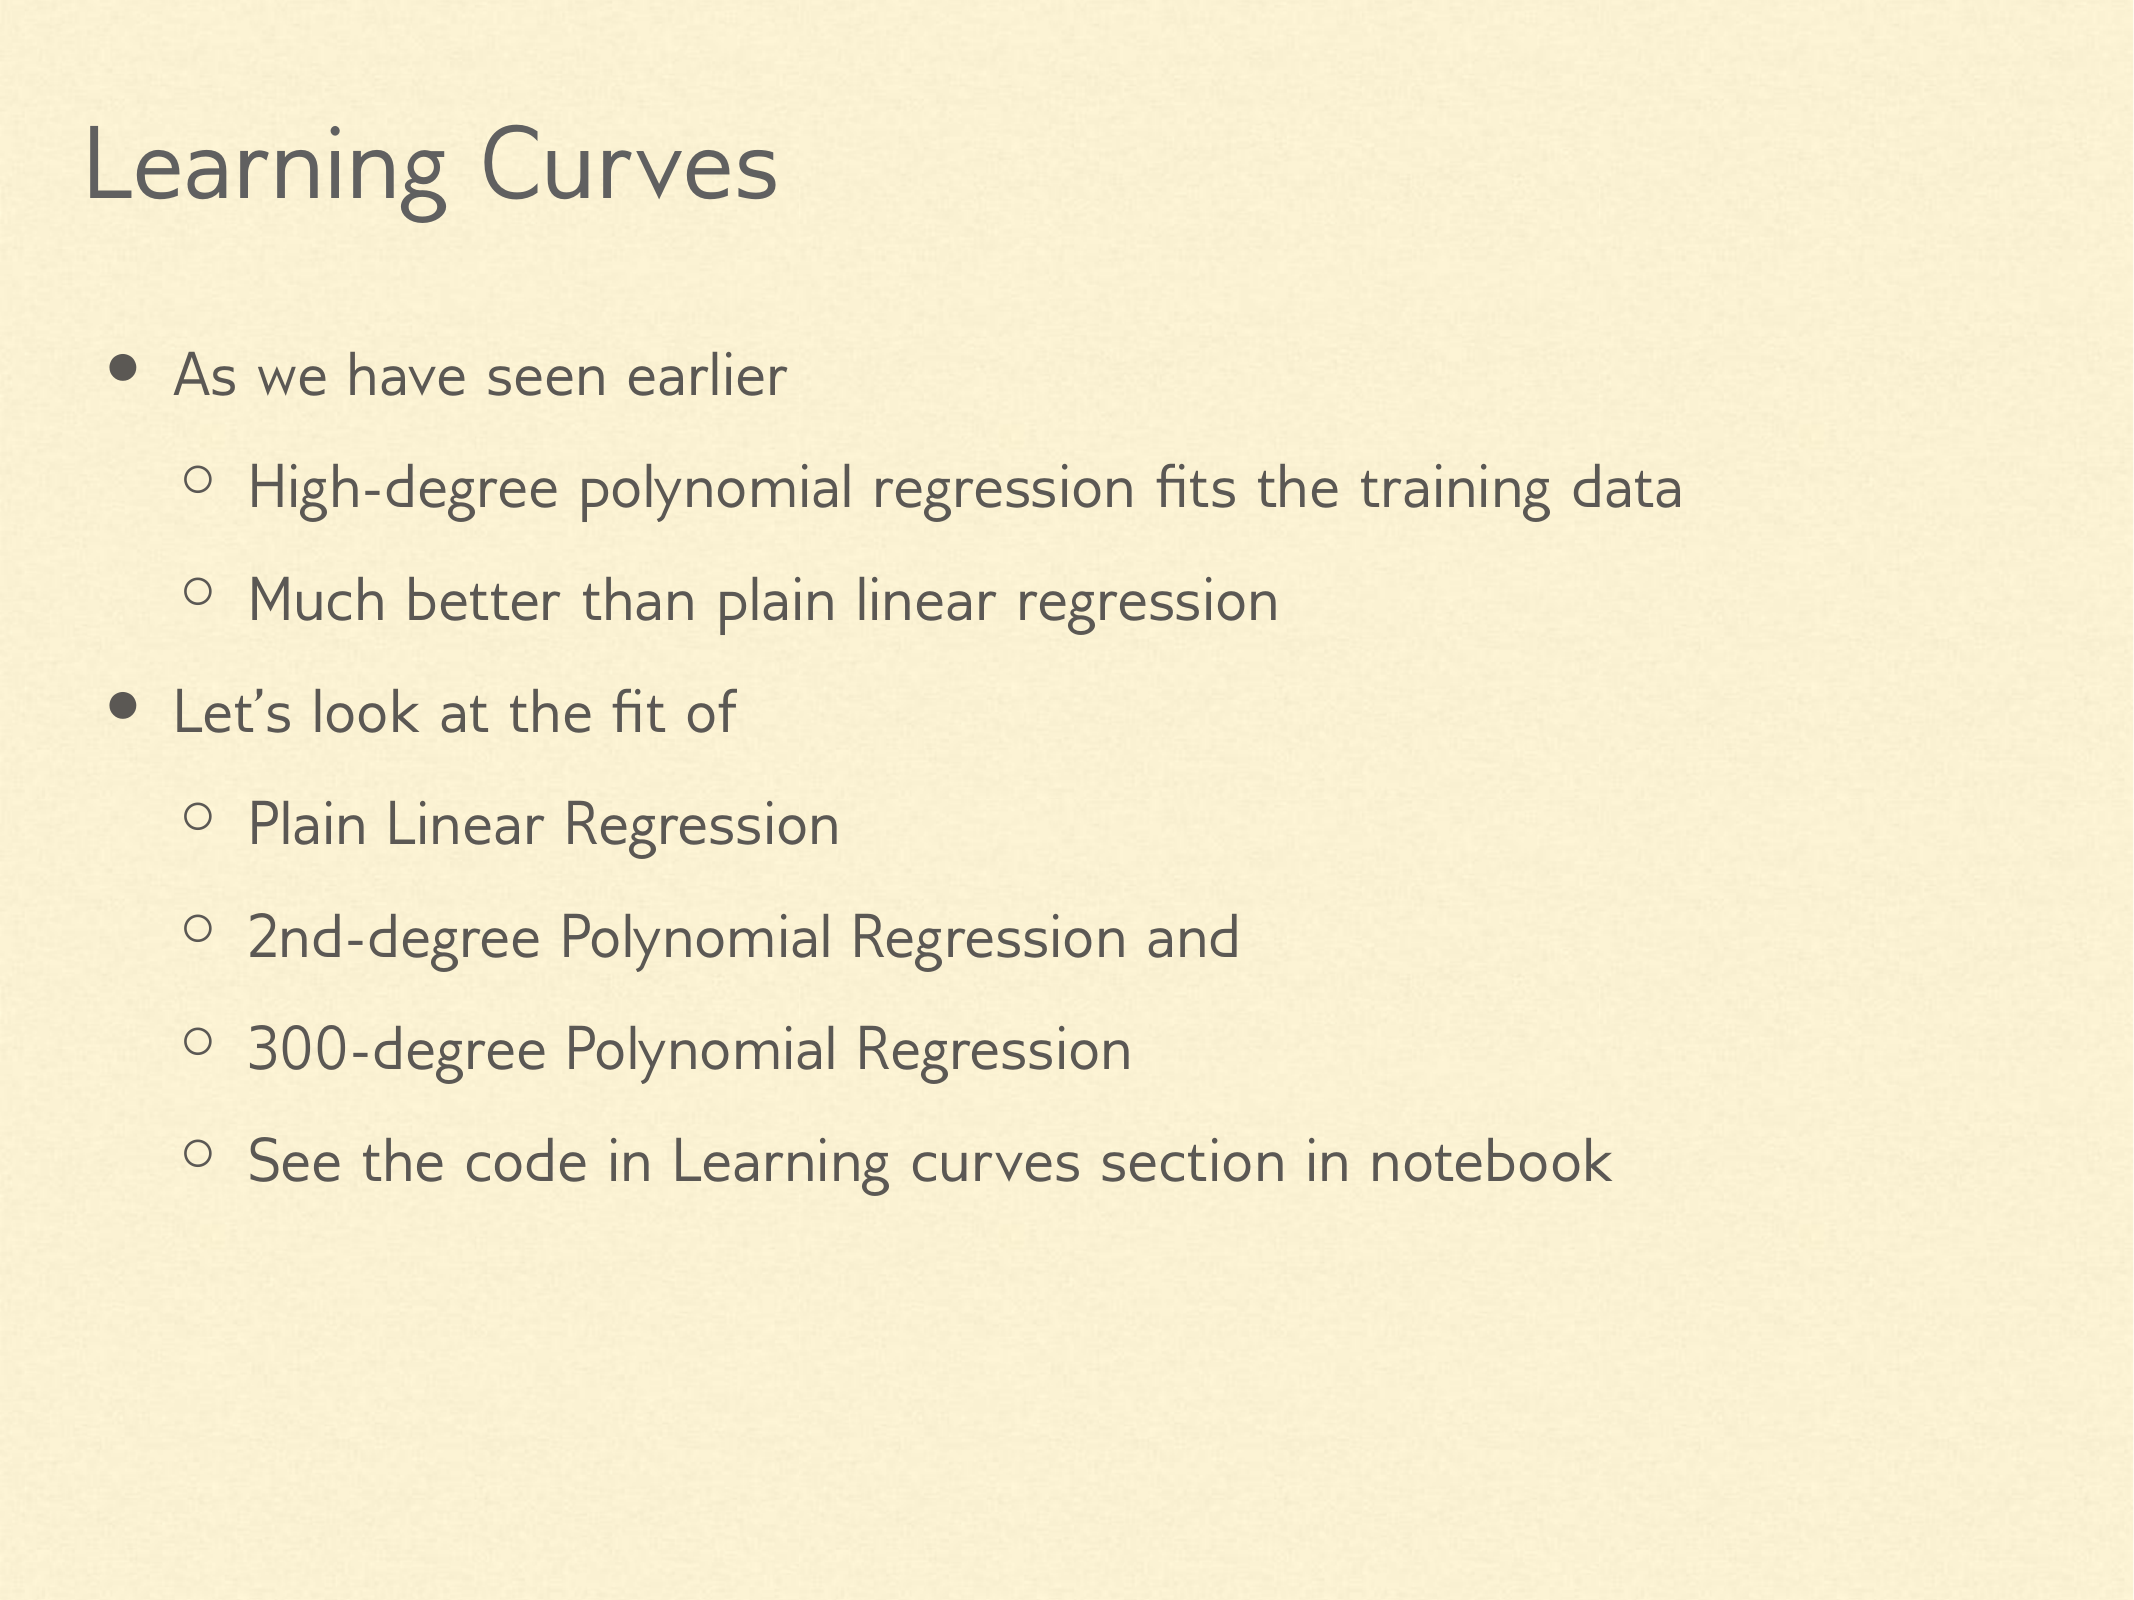

Learning Curves
As we have seen earlier
High-degree polynomial regression fits the training data
Much better than plain linear regression
Let’s look at the fit of
Plain Linear Regression
2nd-degree Polynomial Regression and
300-degree Polynomial Regression
See the code in Learning curves section in notebook